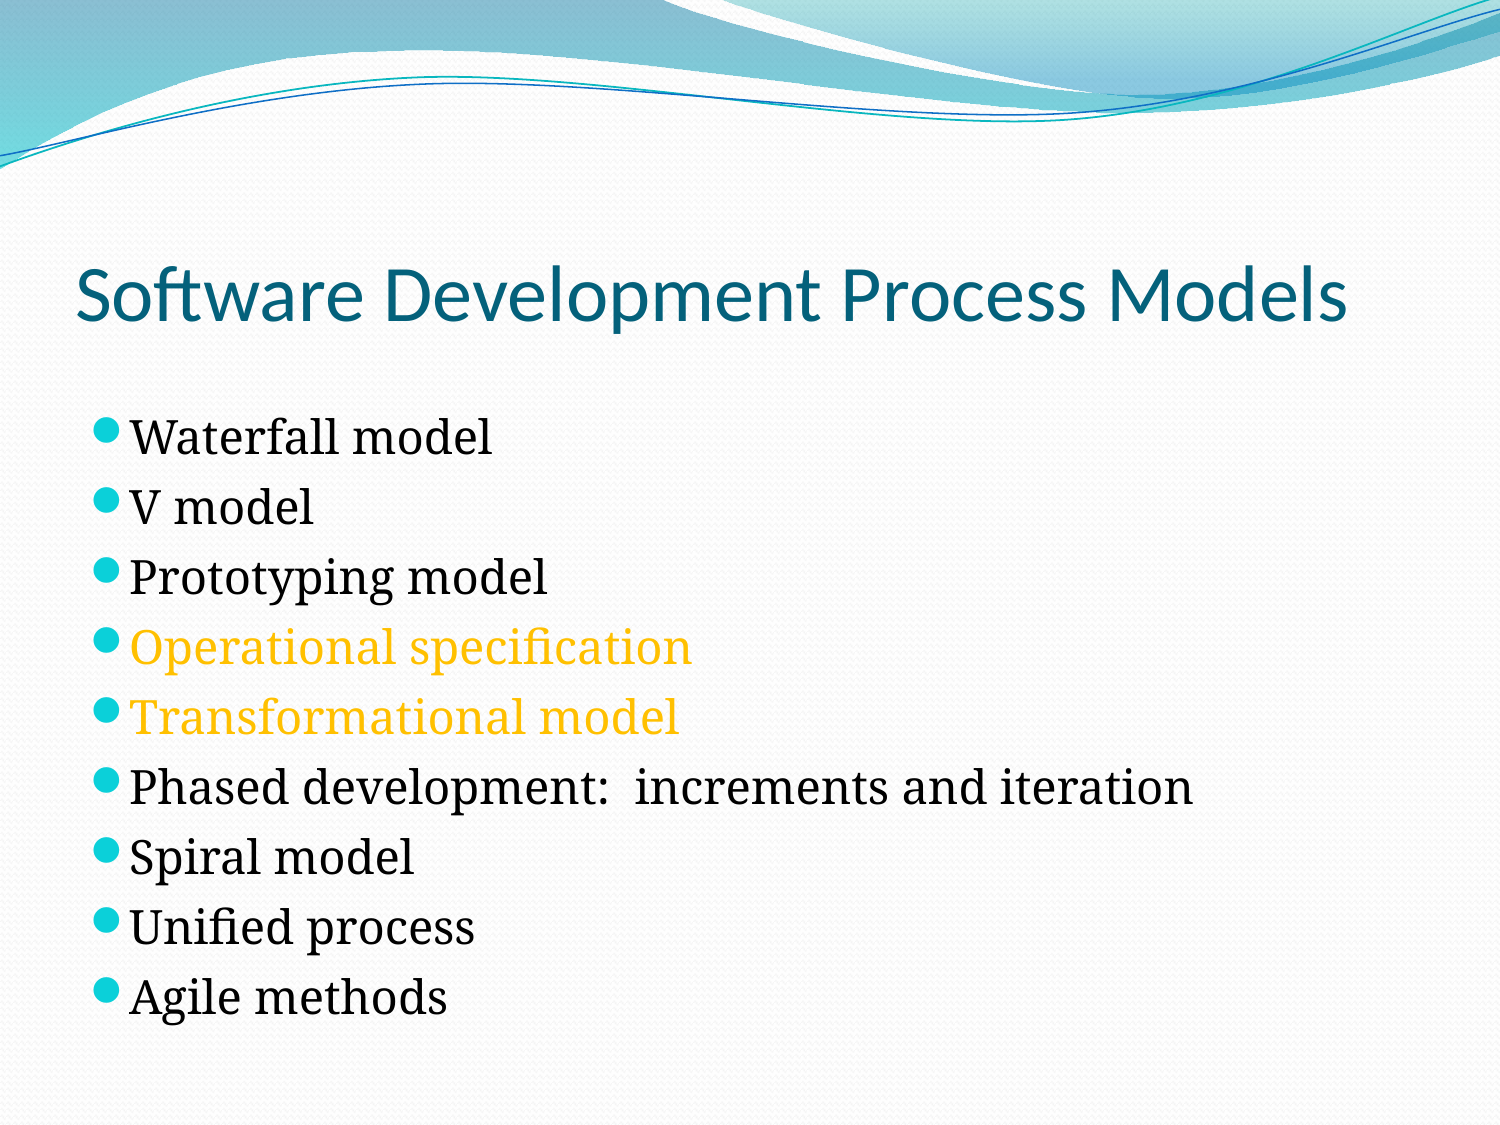

# Software Development Process Models
Waterfall model
V model
Prototyping model
Operational specification
Transformational model
Phased development:  increments and iteration
Spiral model
Unified process
Agile methods